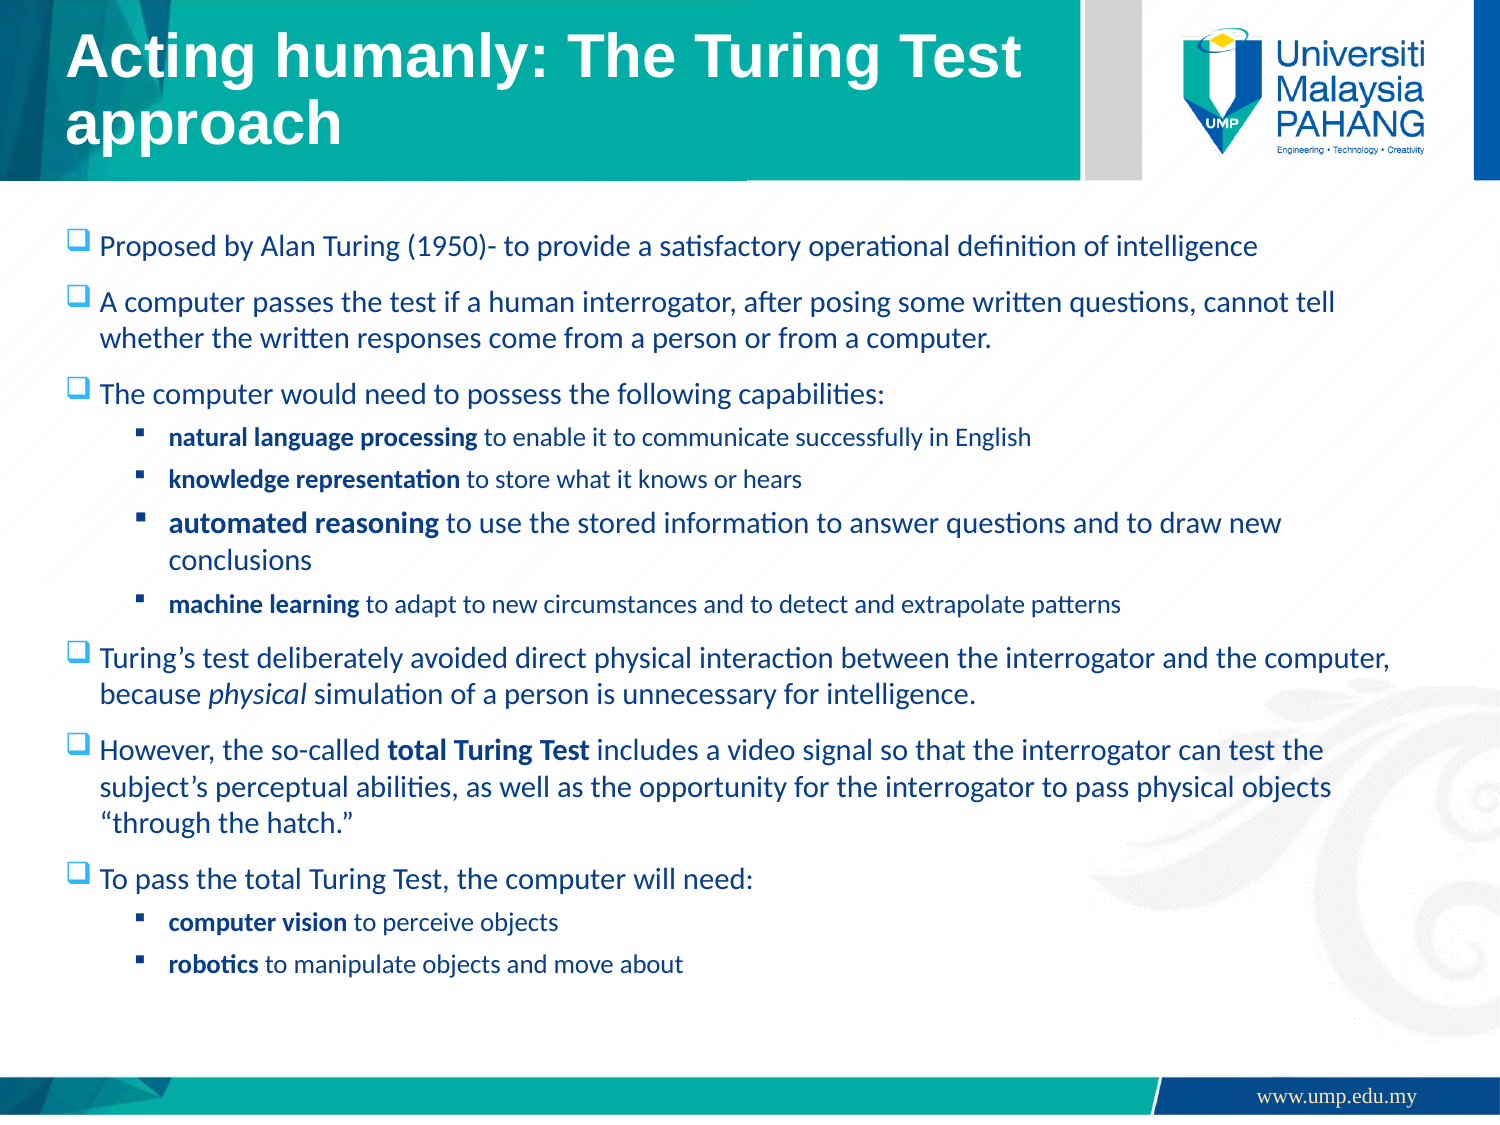

# Acting humanly: The Turing Test approach
Proposed by Alan Turing (1950)- to provide a satisfactory operational definition of intelligence
A computer passes the test if a human interrogator, after posing some written questions, cannot tell whether the written responses come from a person or from a computer.
The computer would need to possess the following capabilities:
natural language processing to enable it to communicate successfully in English
knowledge representation to store what it knows or hears
automated reasoning to use the stored information to answer questions and to draw new conclusions
machine learning to adapt to new circumstances and to detect and extrapolate patterns
Turing’s test deliberately avoided direct physical interaction between the interrogator and the computer, because physical simulation of a person is unnecessary for intelligence.
However, the so-called total Turing Test includes a video signal so that the interrogator can test the subject’s perceptual abilities, as well as the opportunity for the interrogator to pass physical objects “through the hatch.”
To pass the total Turing Test, the computer will need:
computer vision to perceive objects
robotics to manipulate objects and move about